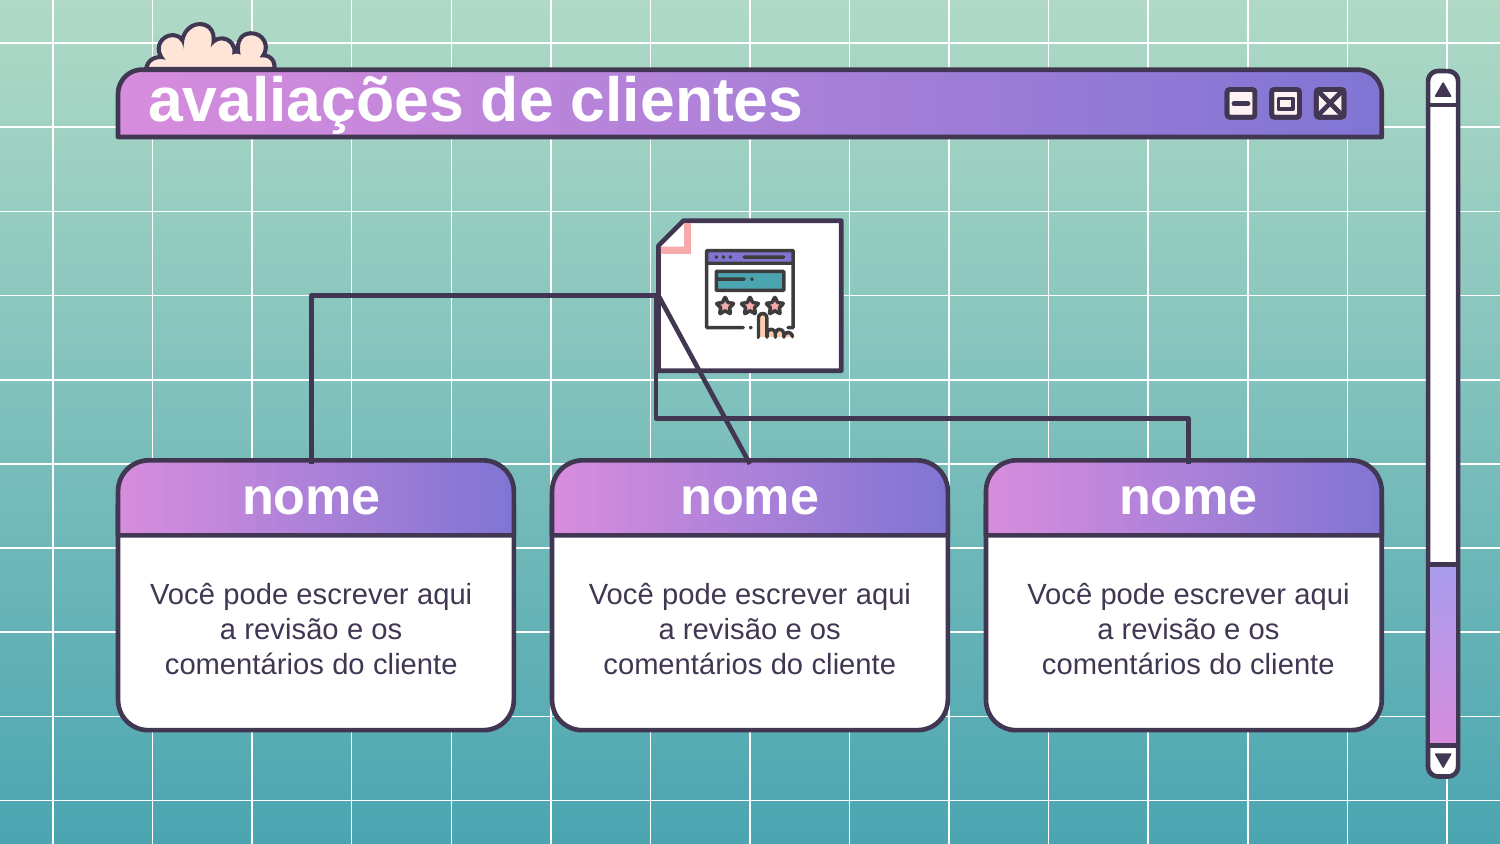

avaliações de clientes

# nome
nome
nome
Você pode escrever aqui a revisão e os comentários do cliente
Você pode escrever aqui a revisão e os comentários do cliente
Você pode escrever aqui a revisão e os comentários do cliente